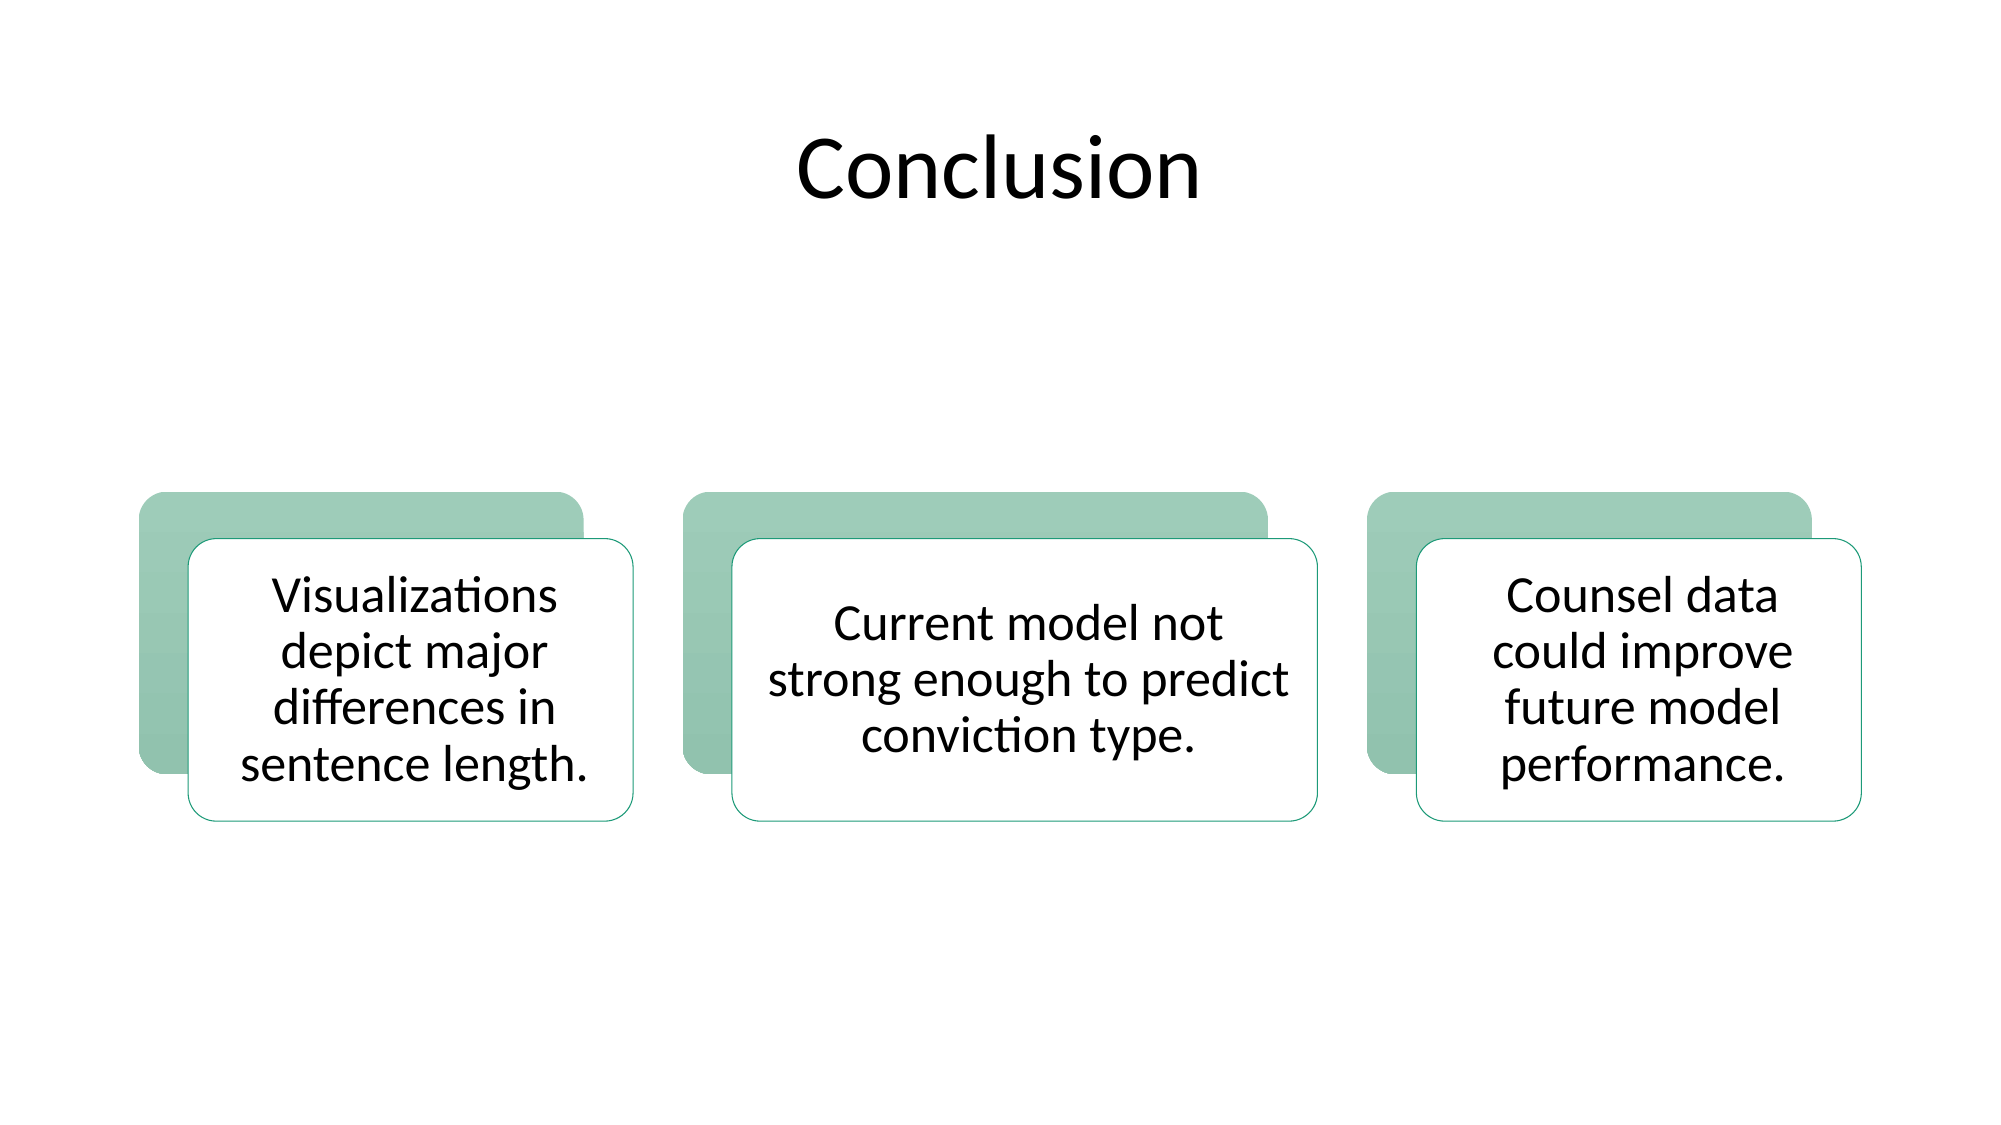

# Conclusion
Visualizations depict major differences in sentence length.
Current model not strong enough to predict conviction type.
Counsel data could improve future model performance.